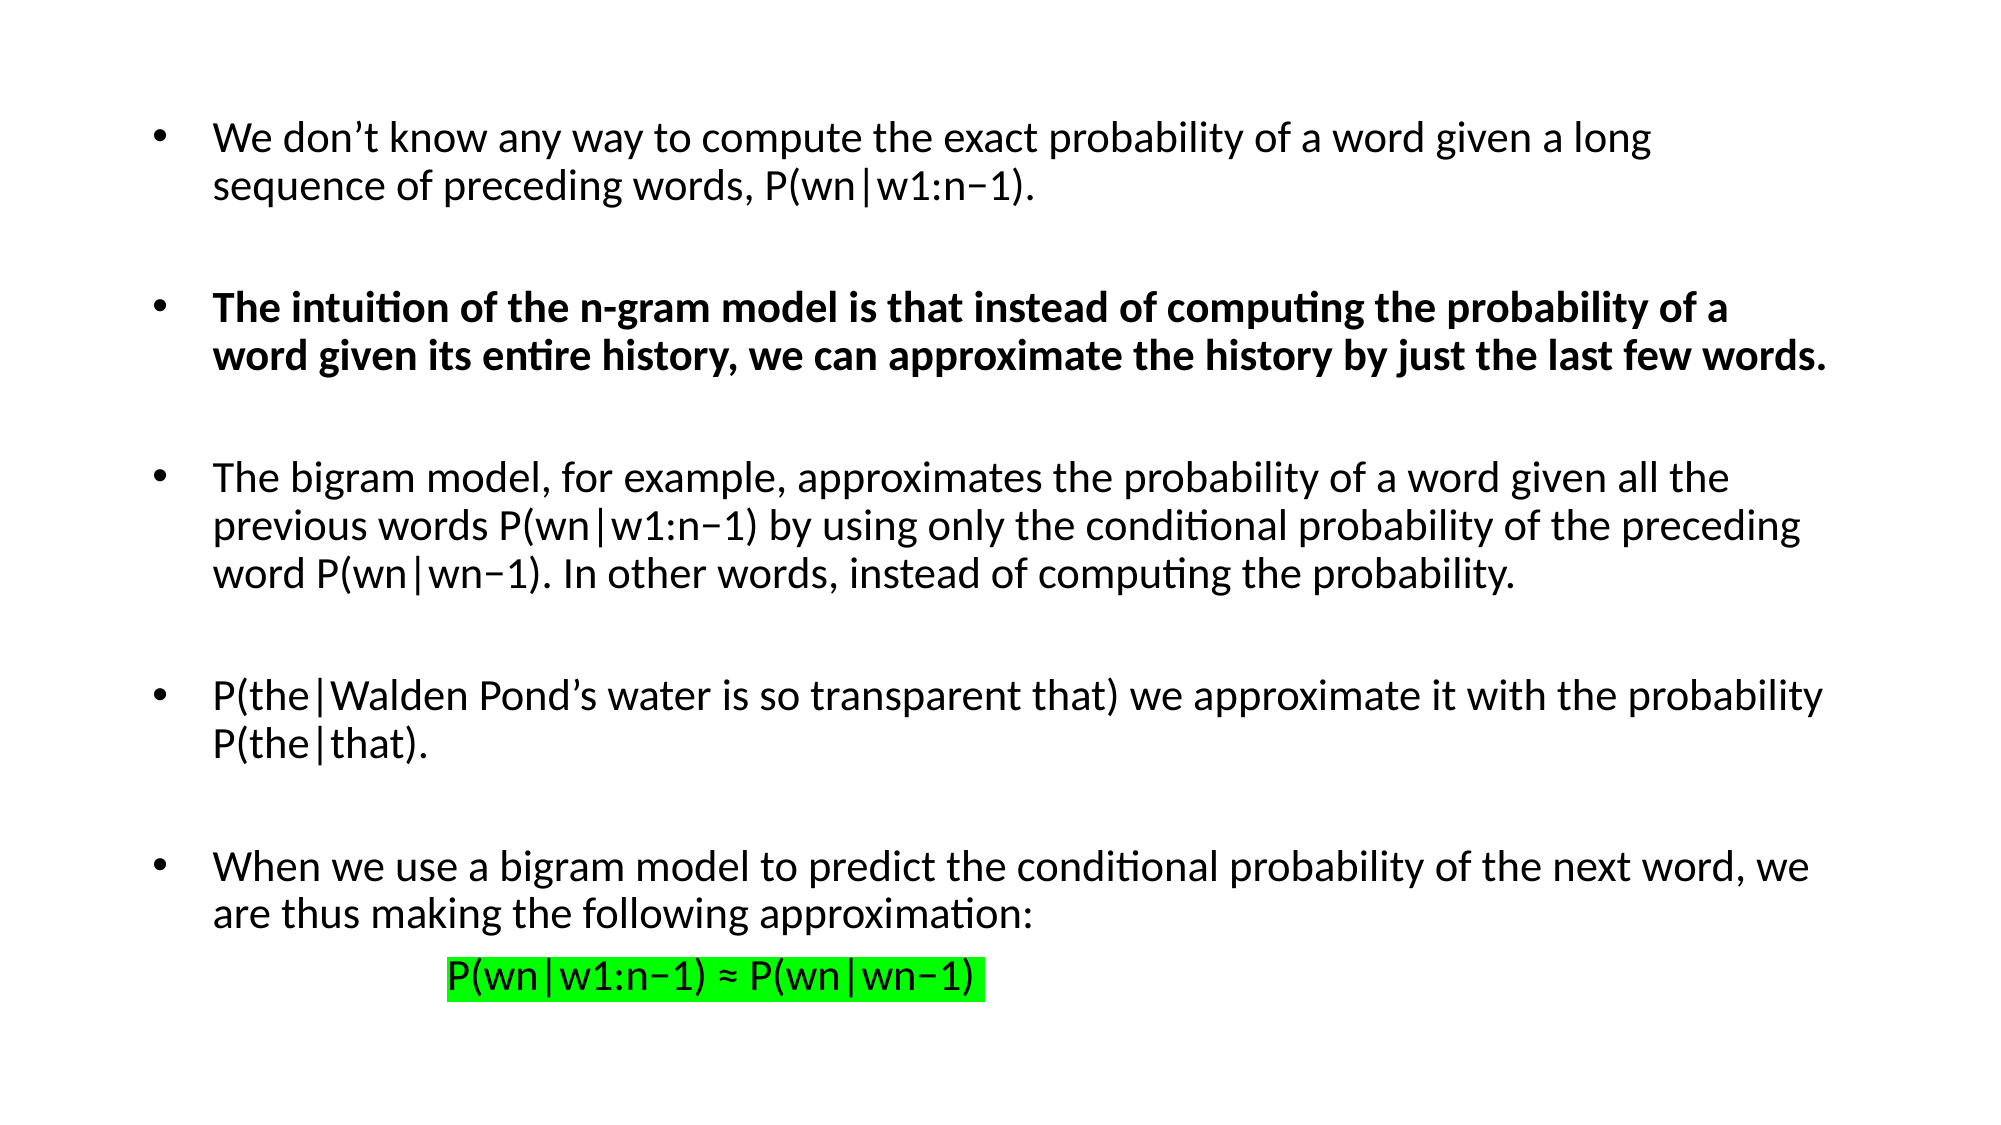

We don’t know any way to compute the exact probability of a word given a long sequence of preceding words, P(wn|w1:n−1).

The intuition of the n-gram model is that instead of computing the probability of a word given its entire history, we can approximate the history by just the last few words.

The bigram model, for example, approximates the probability of a word given all the previous words P(wn|w1:n−1) by using only the conditional probability of the preceding word P(wn|wn−1). In other words, instead of computing the probability.

P(the|Walden Pond’s water is so transparent that) we approximate it with the probability P(the|that).

When we use a bigram model to predict the conditional probability of the next word, we are thus making the following approximation:
                               P(wn|w1:n−1) ≈ P(wn|wn−1)